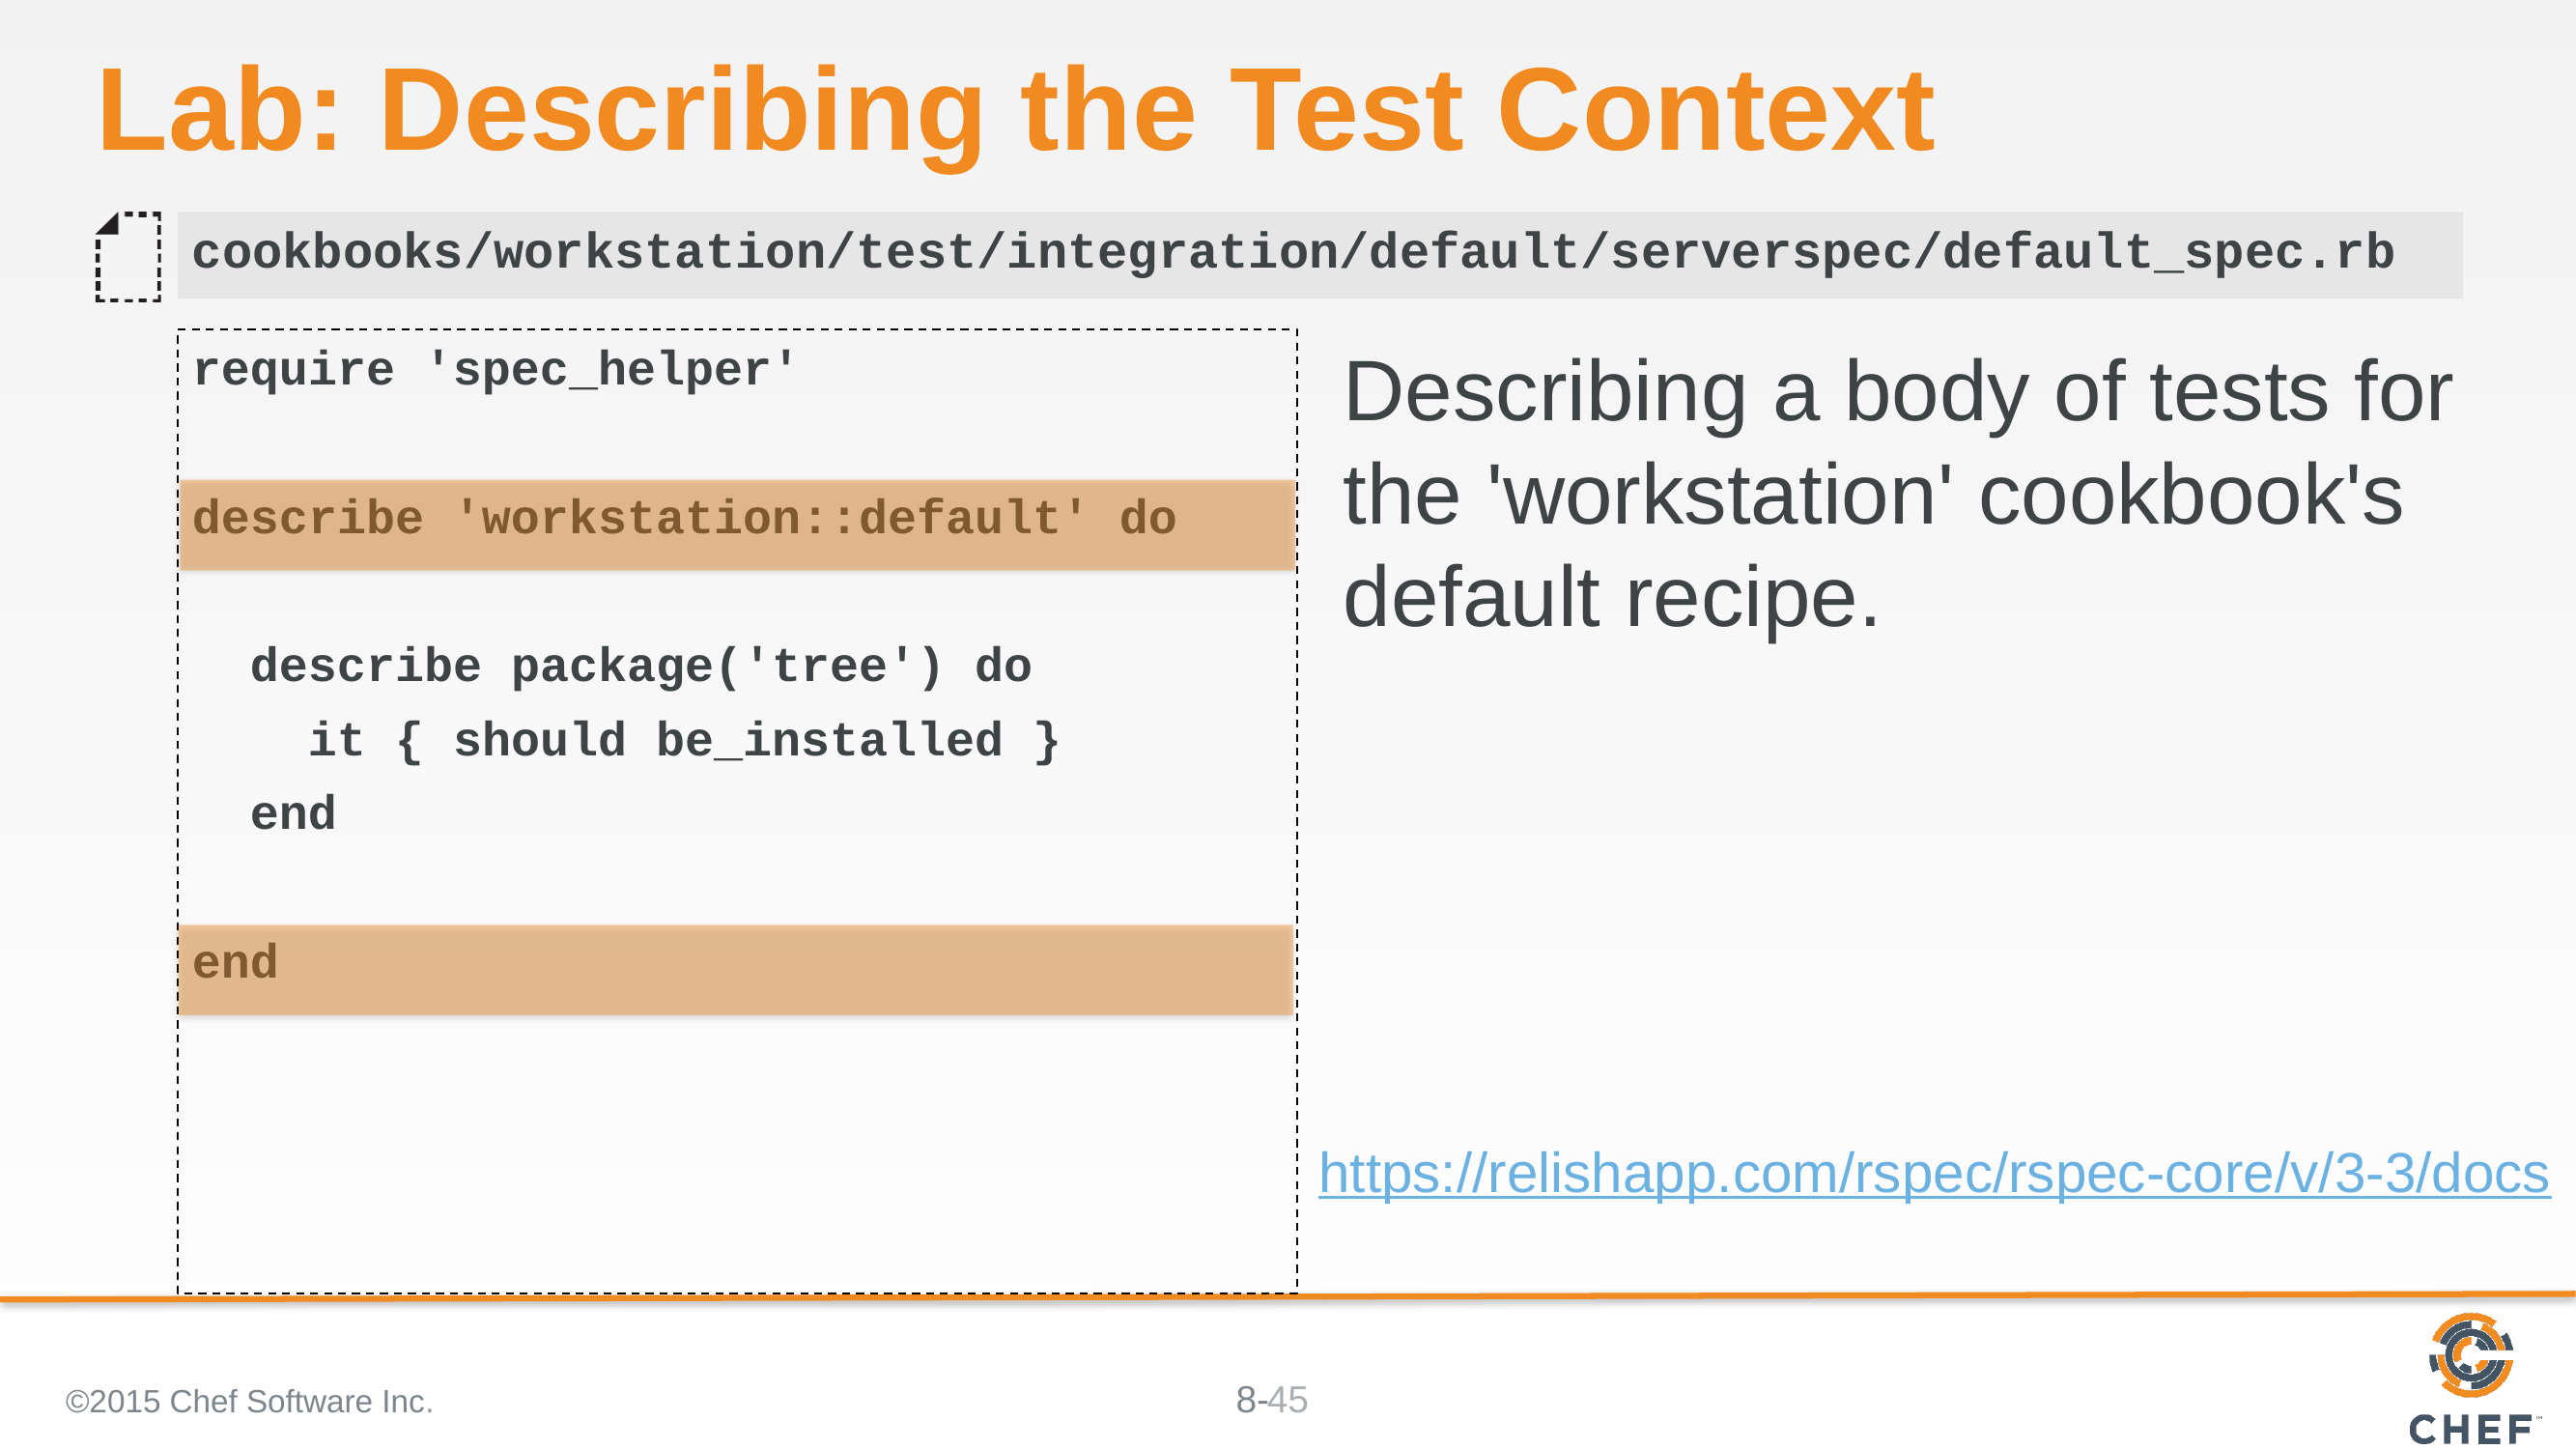

# Lab: Describing the Test Context
cookbooks/workstation/test/integration/default/serverspec/default_spec.rb
require 'spec_helper'

describe 'workstation::default' do

  describe package('tree') do
    it { should be_installed }
  end

end

Describing a body of tests for the 'workstation' cookbook's default recipe.

https://relishapp.com/rspec/rspec-core/v/3-3/docs

©2015 Chef Software Inc.
45